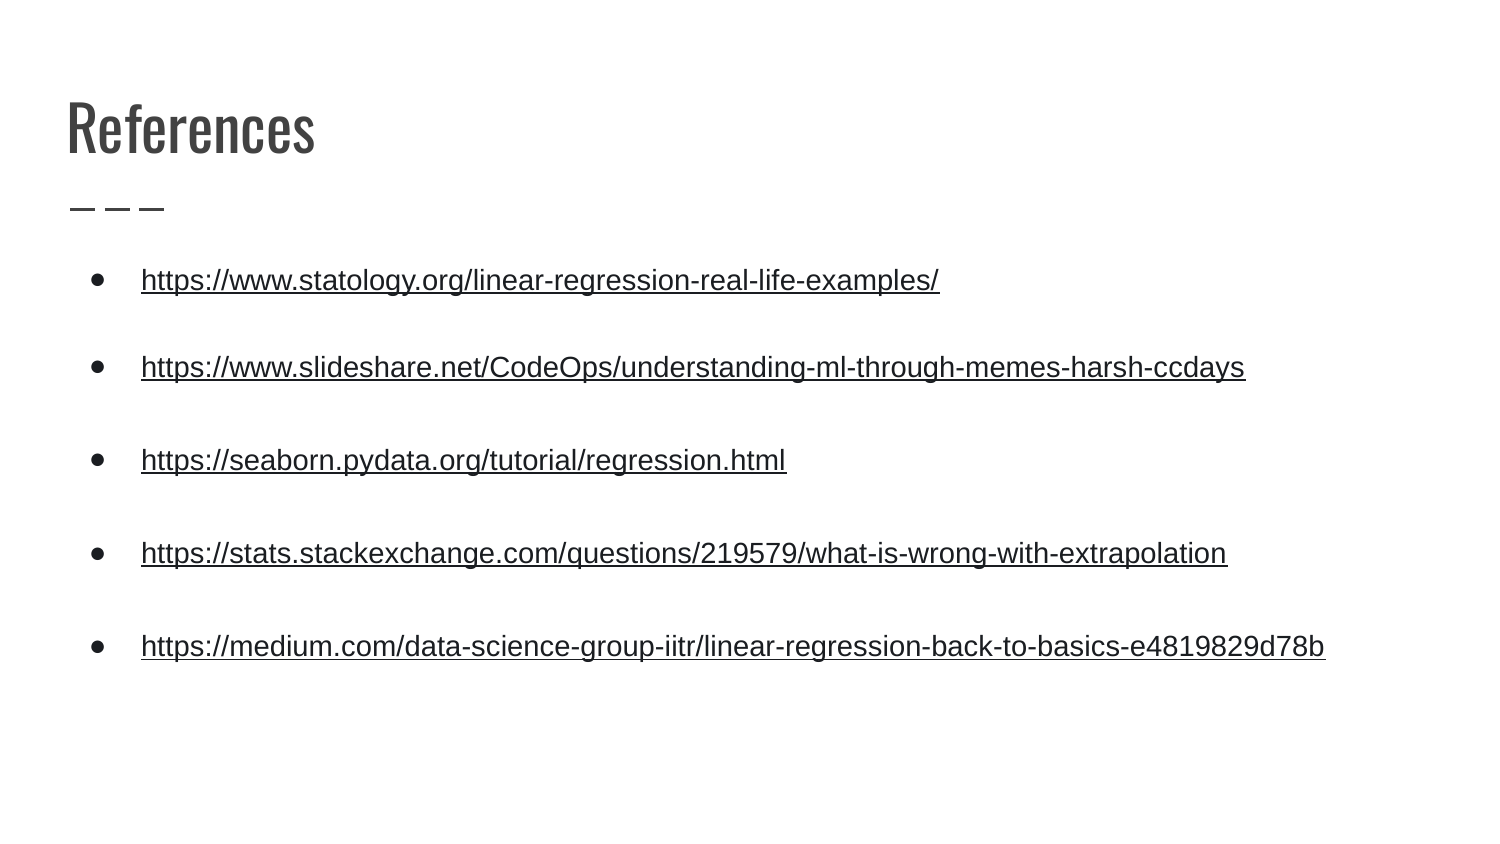

# References
https://www.statology.org/linear-regression-real-life-examples/

https://www.slideshare.net/CodeOps/understanding-ml-through-memes-harsh-ccdays

https://seaborn.pydata.org/tutorial/regression.html

https://stats.stackexchange.com/questions/219579/what-is-wrong-with-extrapolation

https://medium.com/data-science-group-iitr/linear-regression-back-to-basics-e4819829d78b